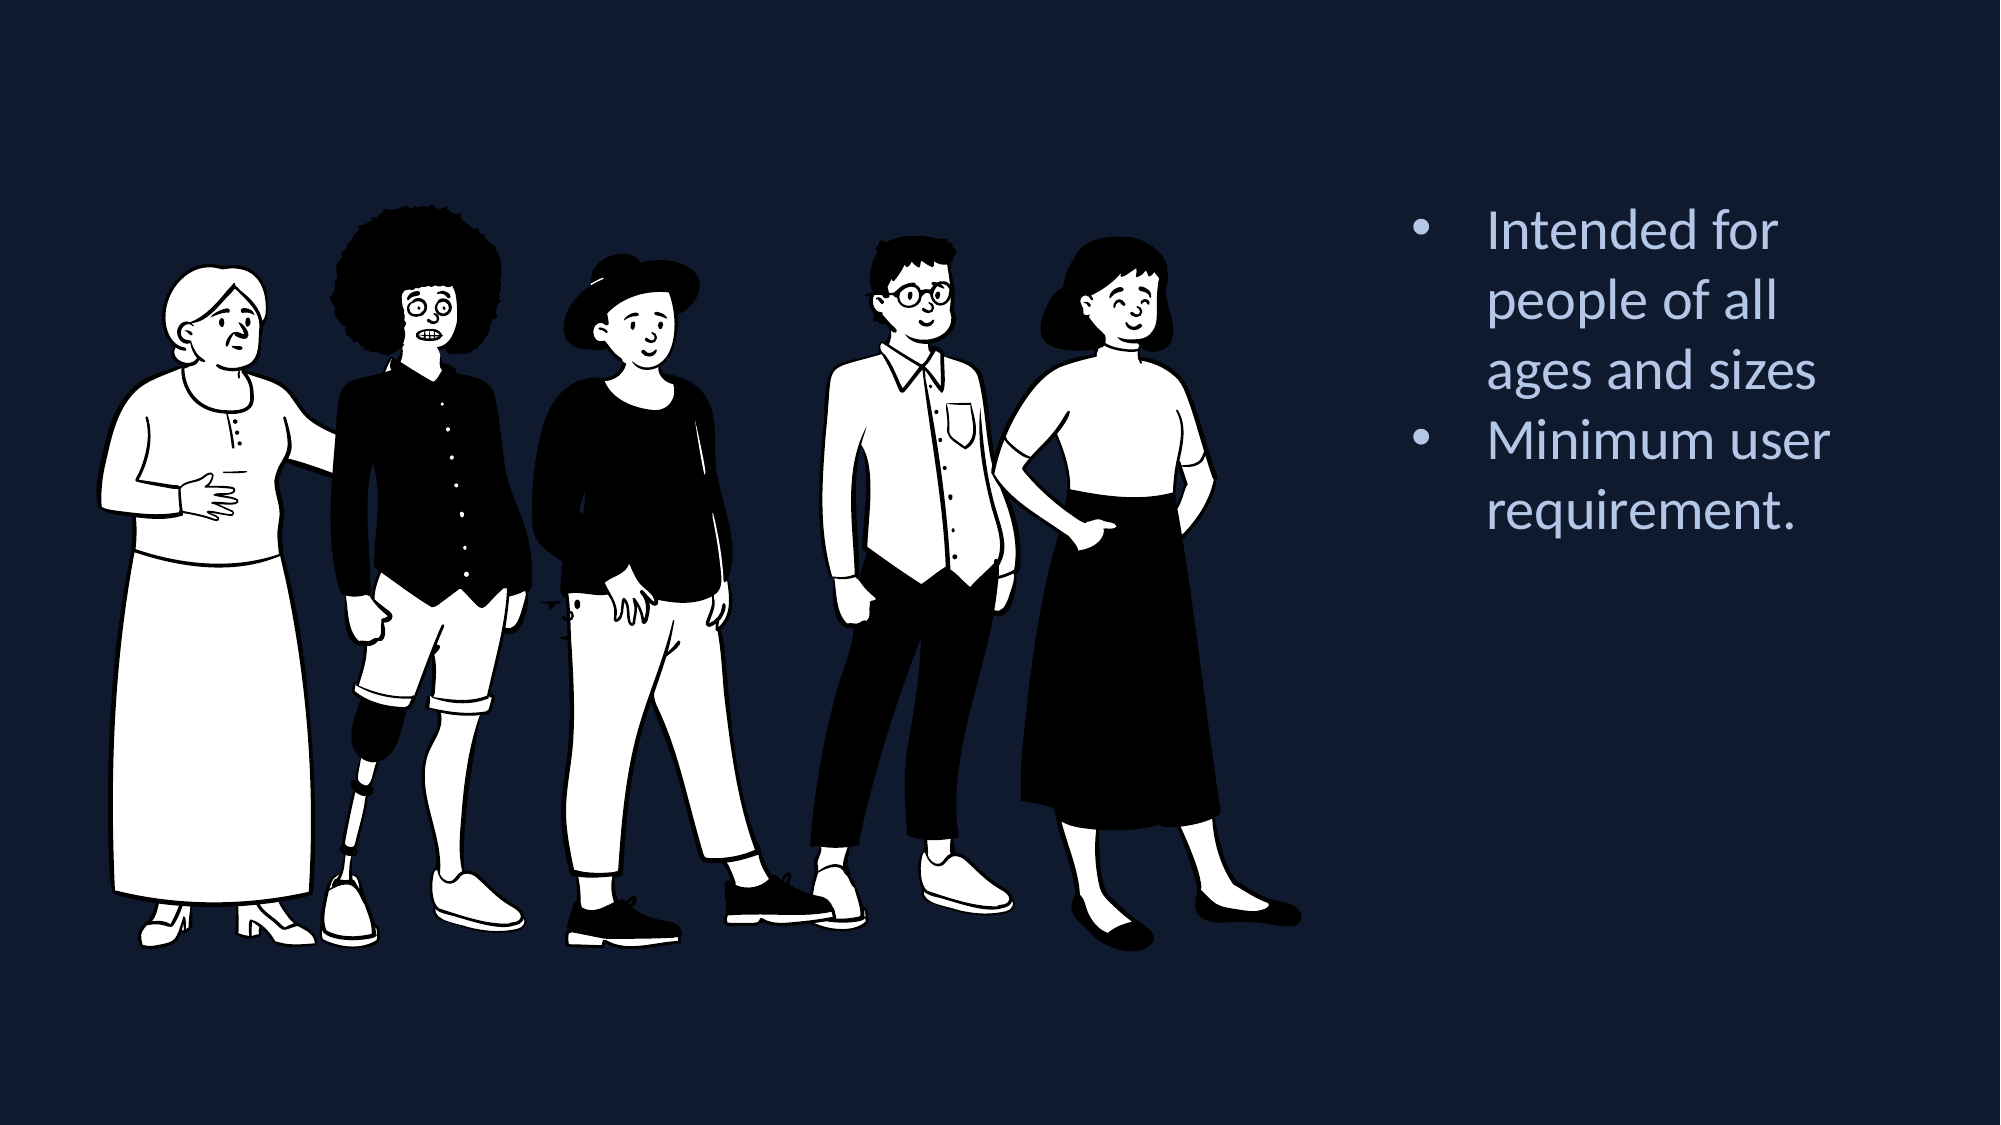

Intended for people of all ages and sizes
Minimum user requirement.